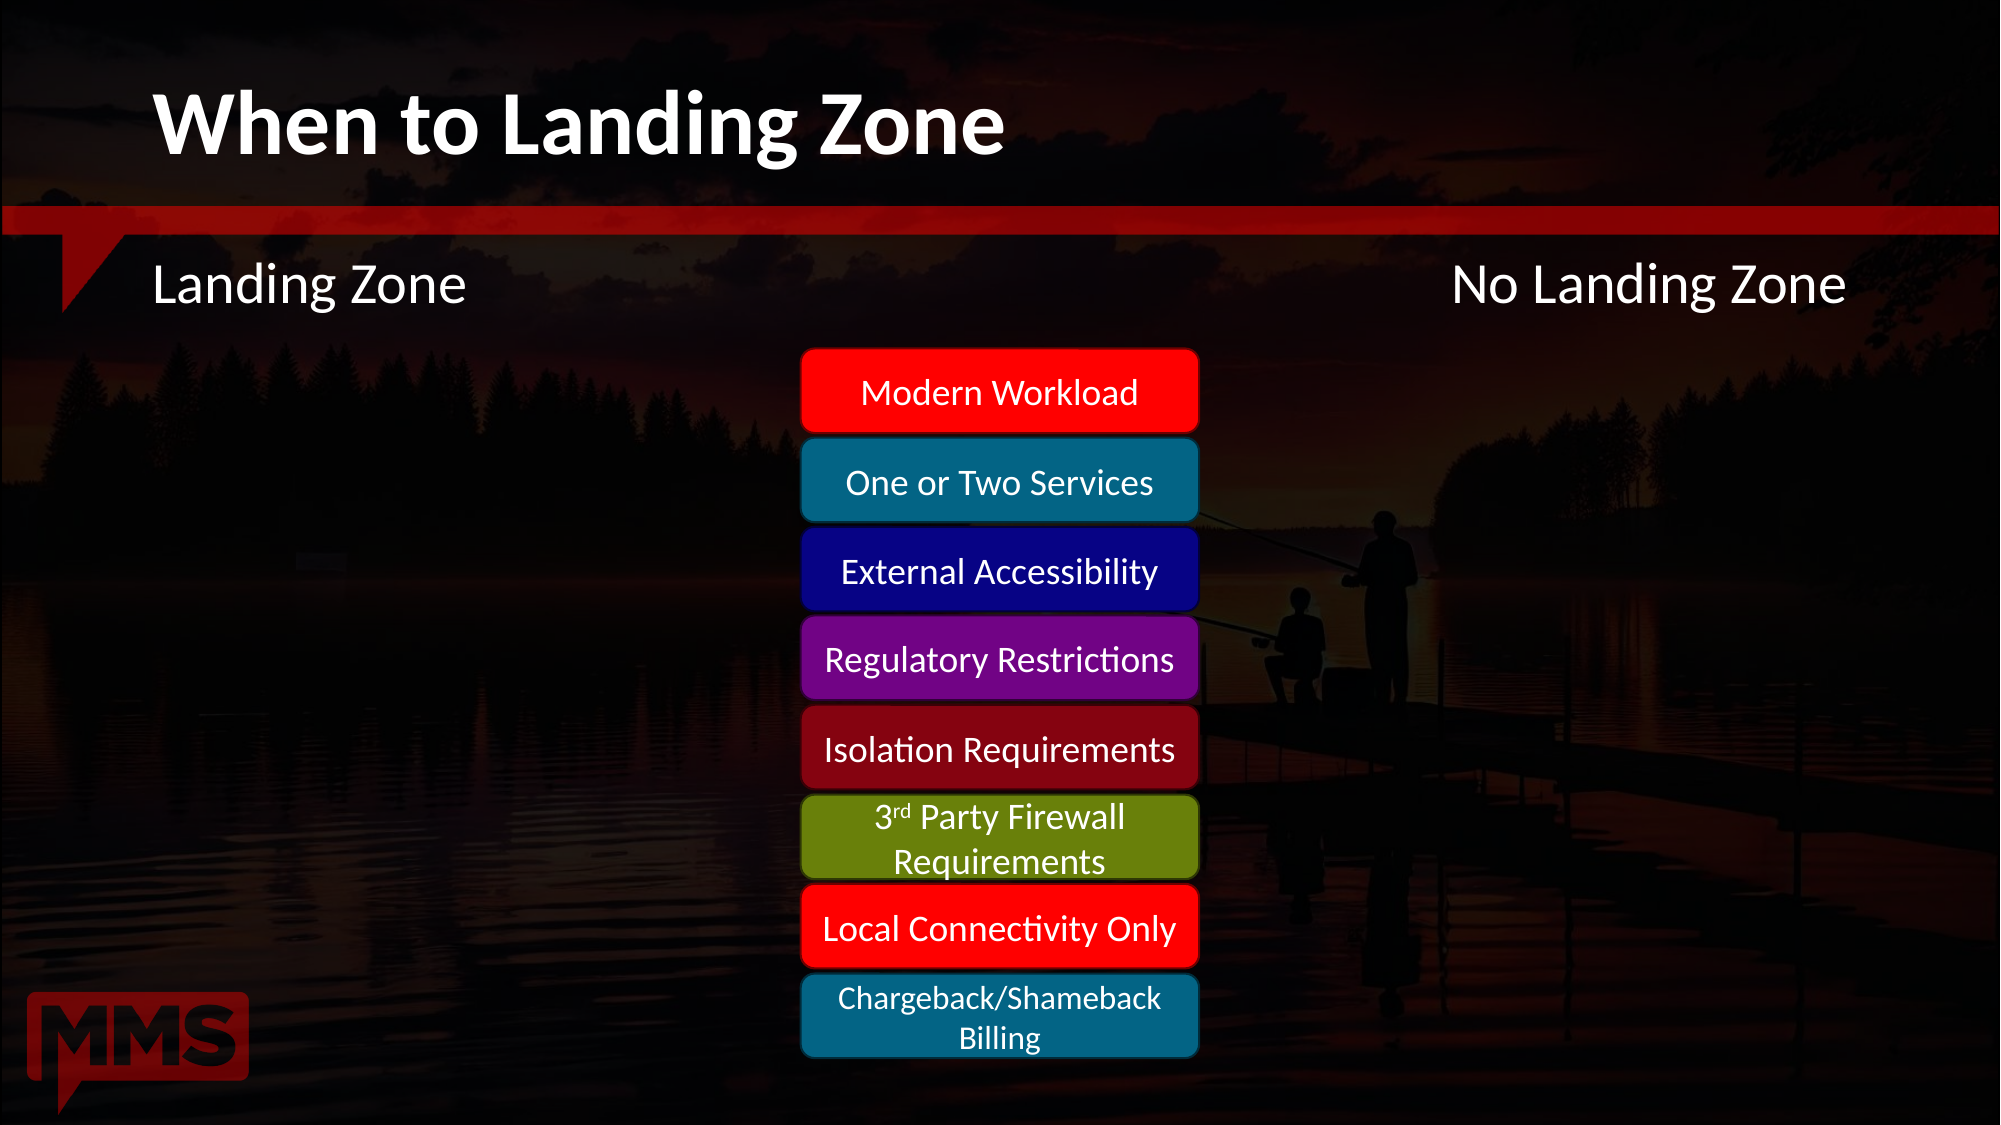

# When to Landing Zone
Landing Zone
No Landing Zone
Modern Workload
One or Two Services
External Accessibility
Regulatory Restrictions
Isolation Requirements
3rd Party Firewall Requirements
Local Connectivity Only
Chargeback/Shameback Billing